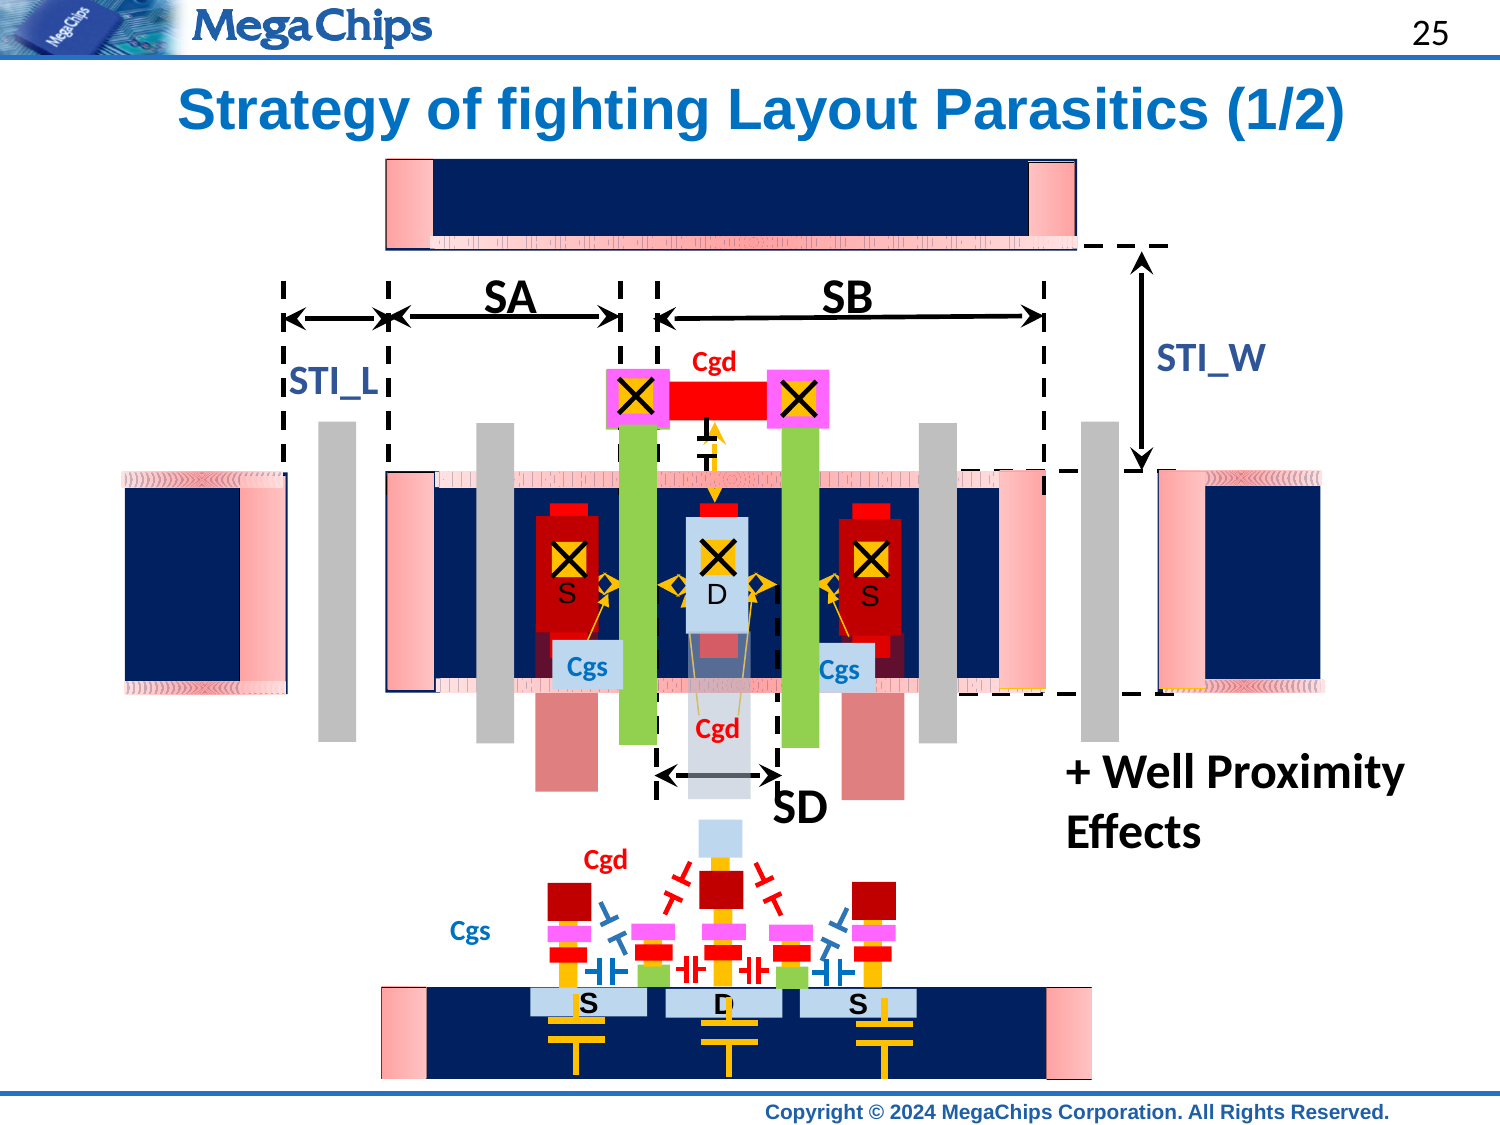

25
# Strategy of fighting Layout Parasitics (1/2)

SB
SA
STI_W
Cgd
STI_L

S

D

S

Cgs
Cgs

Cgd
+ Well Proximity Effects
SD

Cgd

Cgs

S
D
S